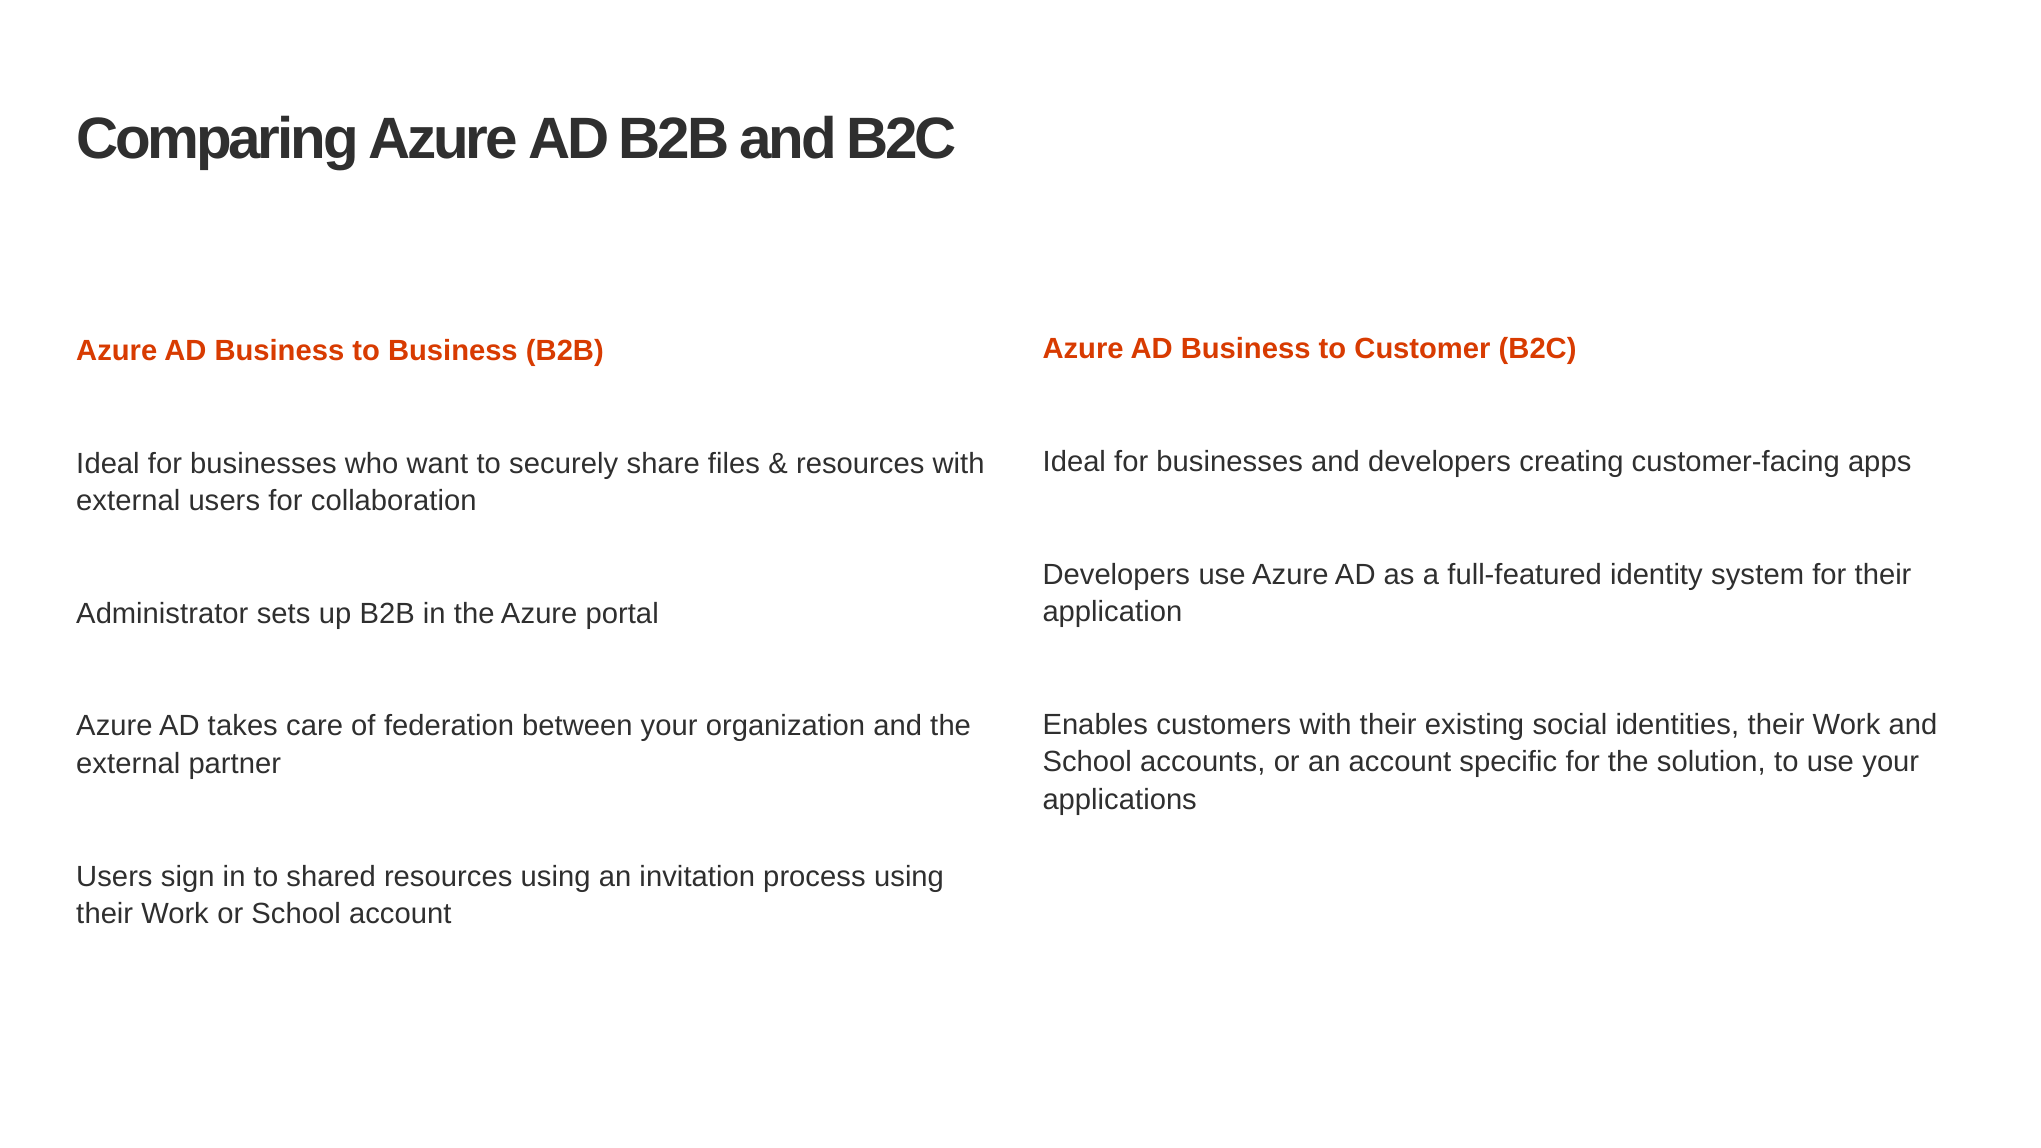

# Comparing Azure AD B2B and B2C
Azure AD Business to Customer (B2C)

Ideal for businesses and developers creating customer-facing apps

Developers use Azure AD as a full-featured identity system for their application

Enables customers with their existing social identities, their Work and School accounts, or an account specific for the solution, to use your applications
Azure AD Business to Business (B2B)

Ideal for businesses who want to securely share files & resources with external users for collaboration

Administrator sets up B2B in the Azure portal

Azure AD takes care of federation between your organization and the external partner

Users sign in to shared resources using an invitation process using their Work or School account